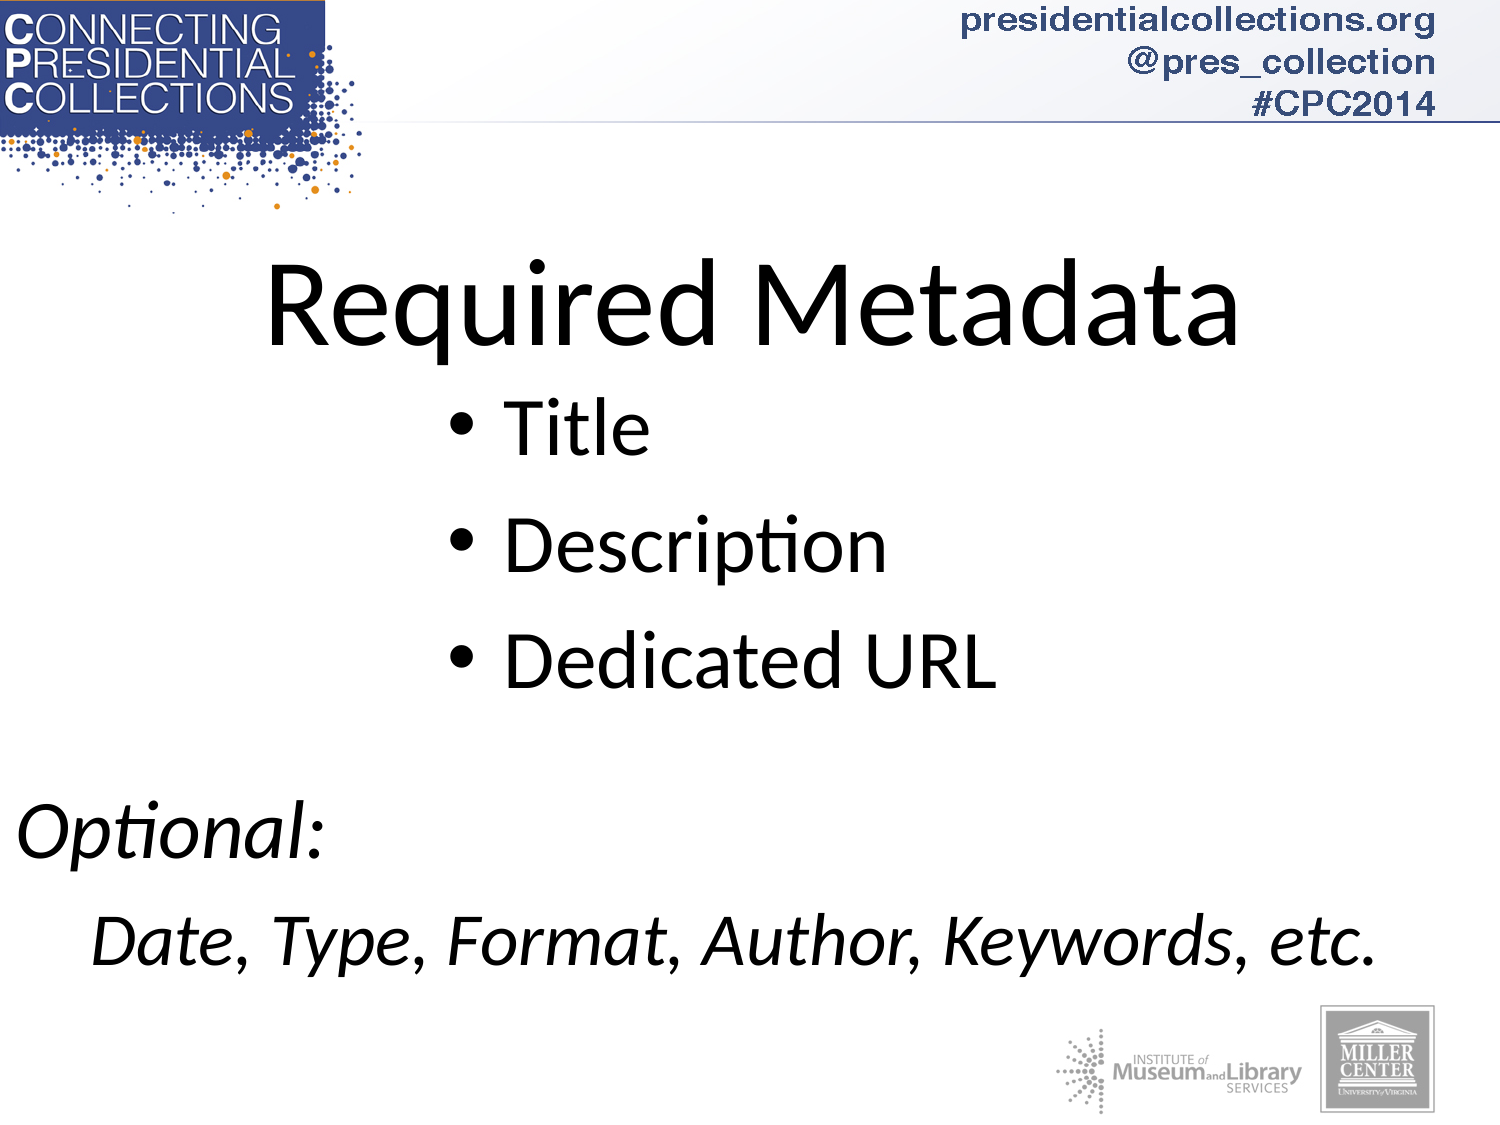

# Required Metadata
Title
Description
Dedicated URL

Optional:
Date, Type, Format, Author, Keywords, etc.